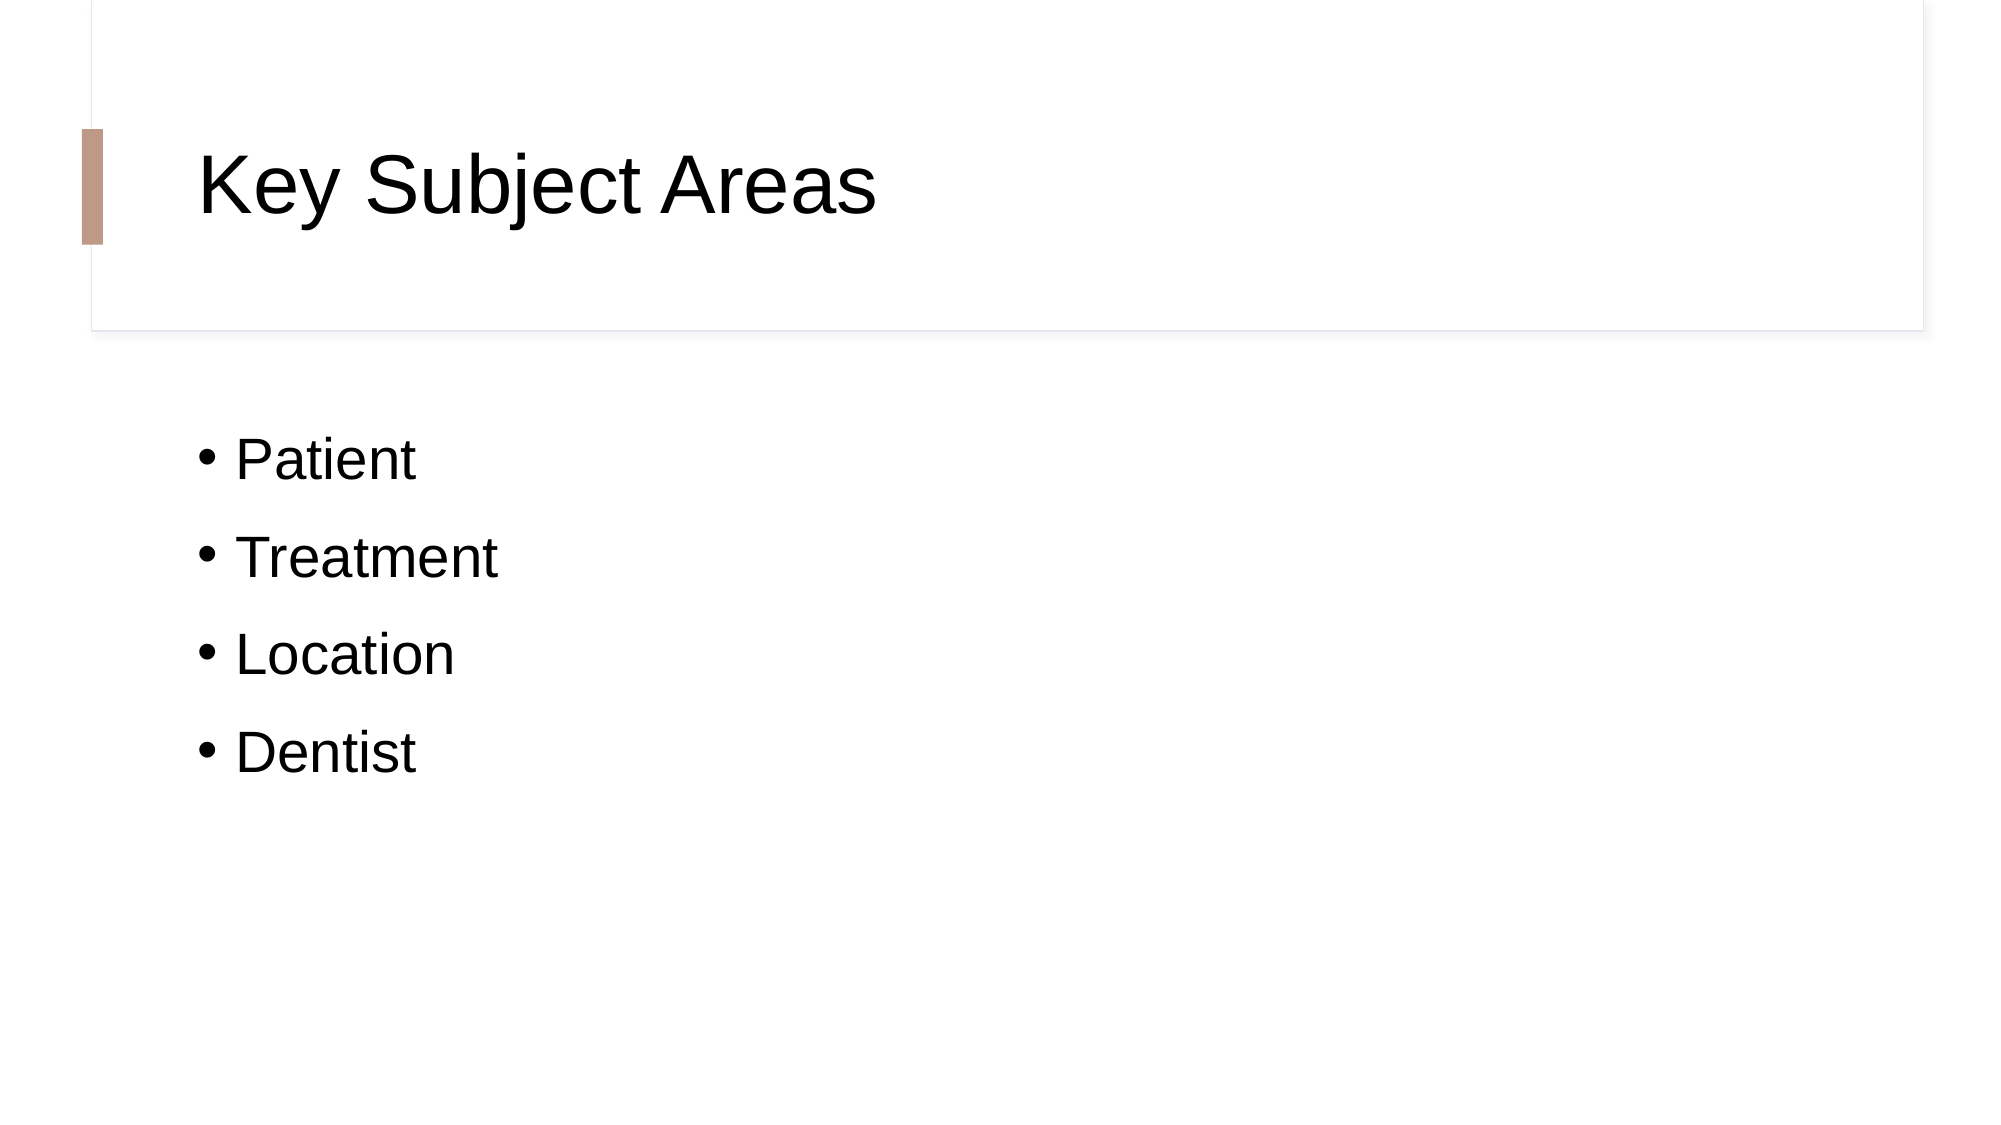

# Key Subject Areas
Patient
Treatment
Location
Dentist